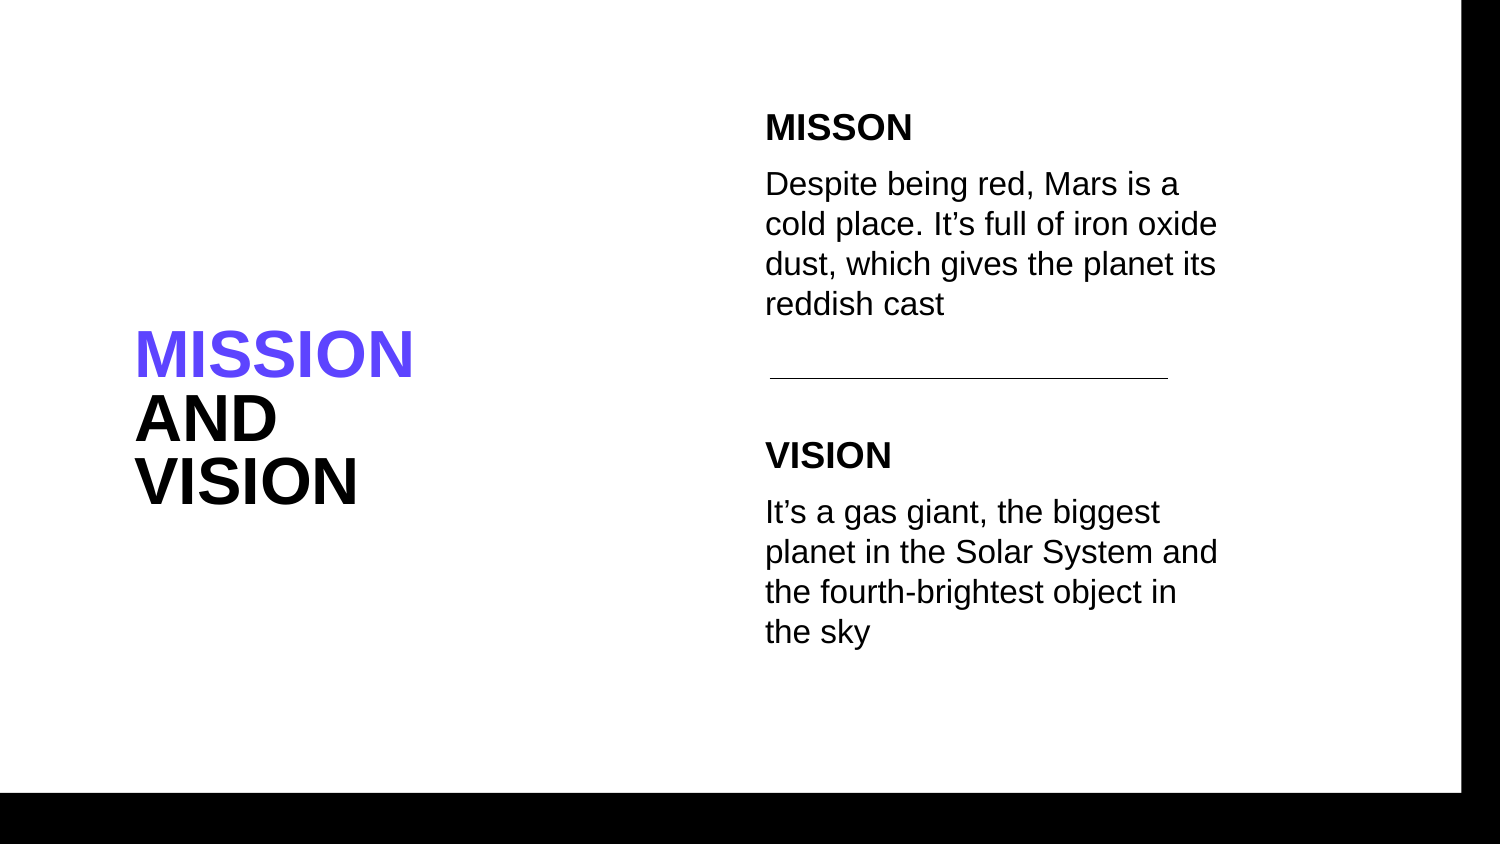

MISSON
Despite being red, Mars is a
cold place. It’s full of iron oxide dust, which gives the planet its reddish cast
# MISSION AND VISION
VISION
It’s a gas giant, the biggest planet in the Solar System and the fourth-brightest object in the sky